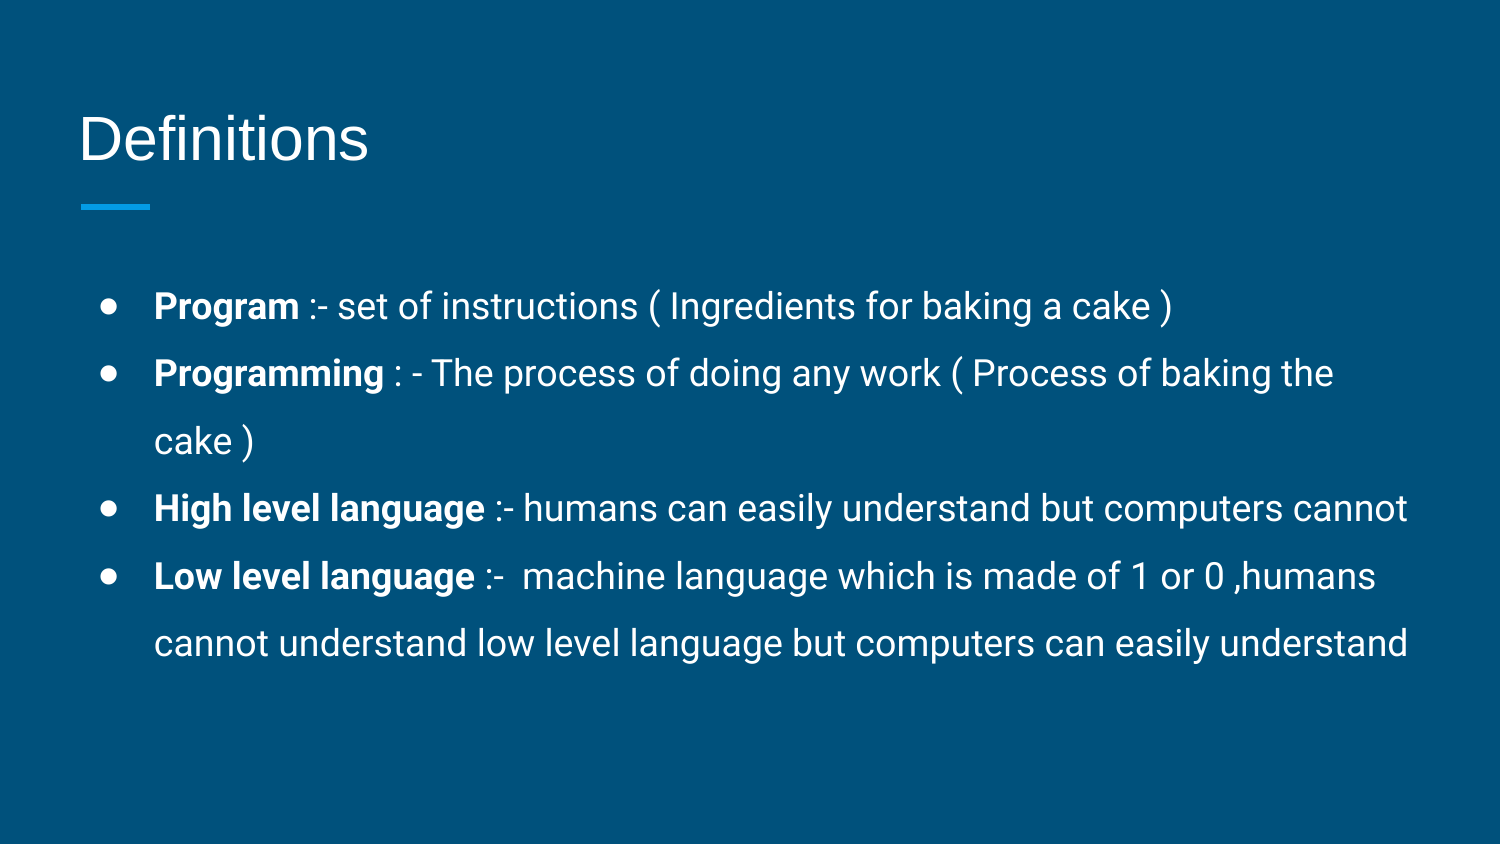

# Definitions
Program :- set of instructions ( Ingredients for baking a cake )
Programming : - The process of doing any work ( Process of baking the cake )
High level language :- humans can easily understand but computers cannot
Low level language :-  machine language which is made of 1 or 0 ,humans cannot understand low level language but computers can easily understand